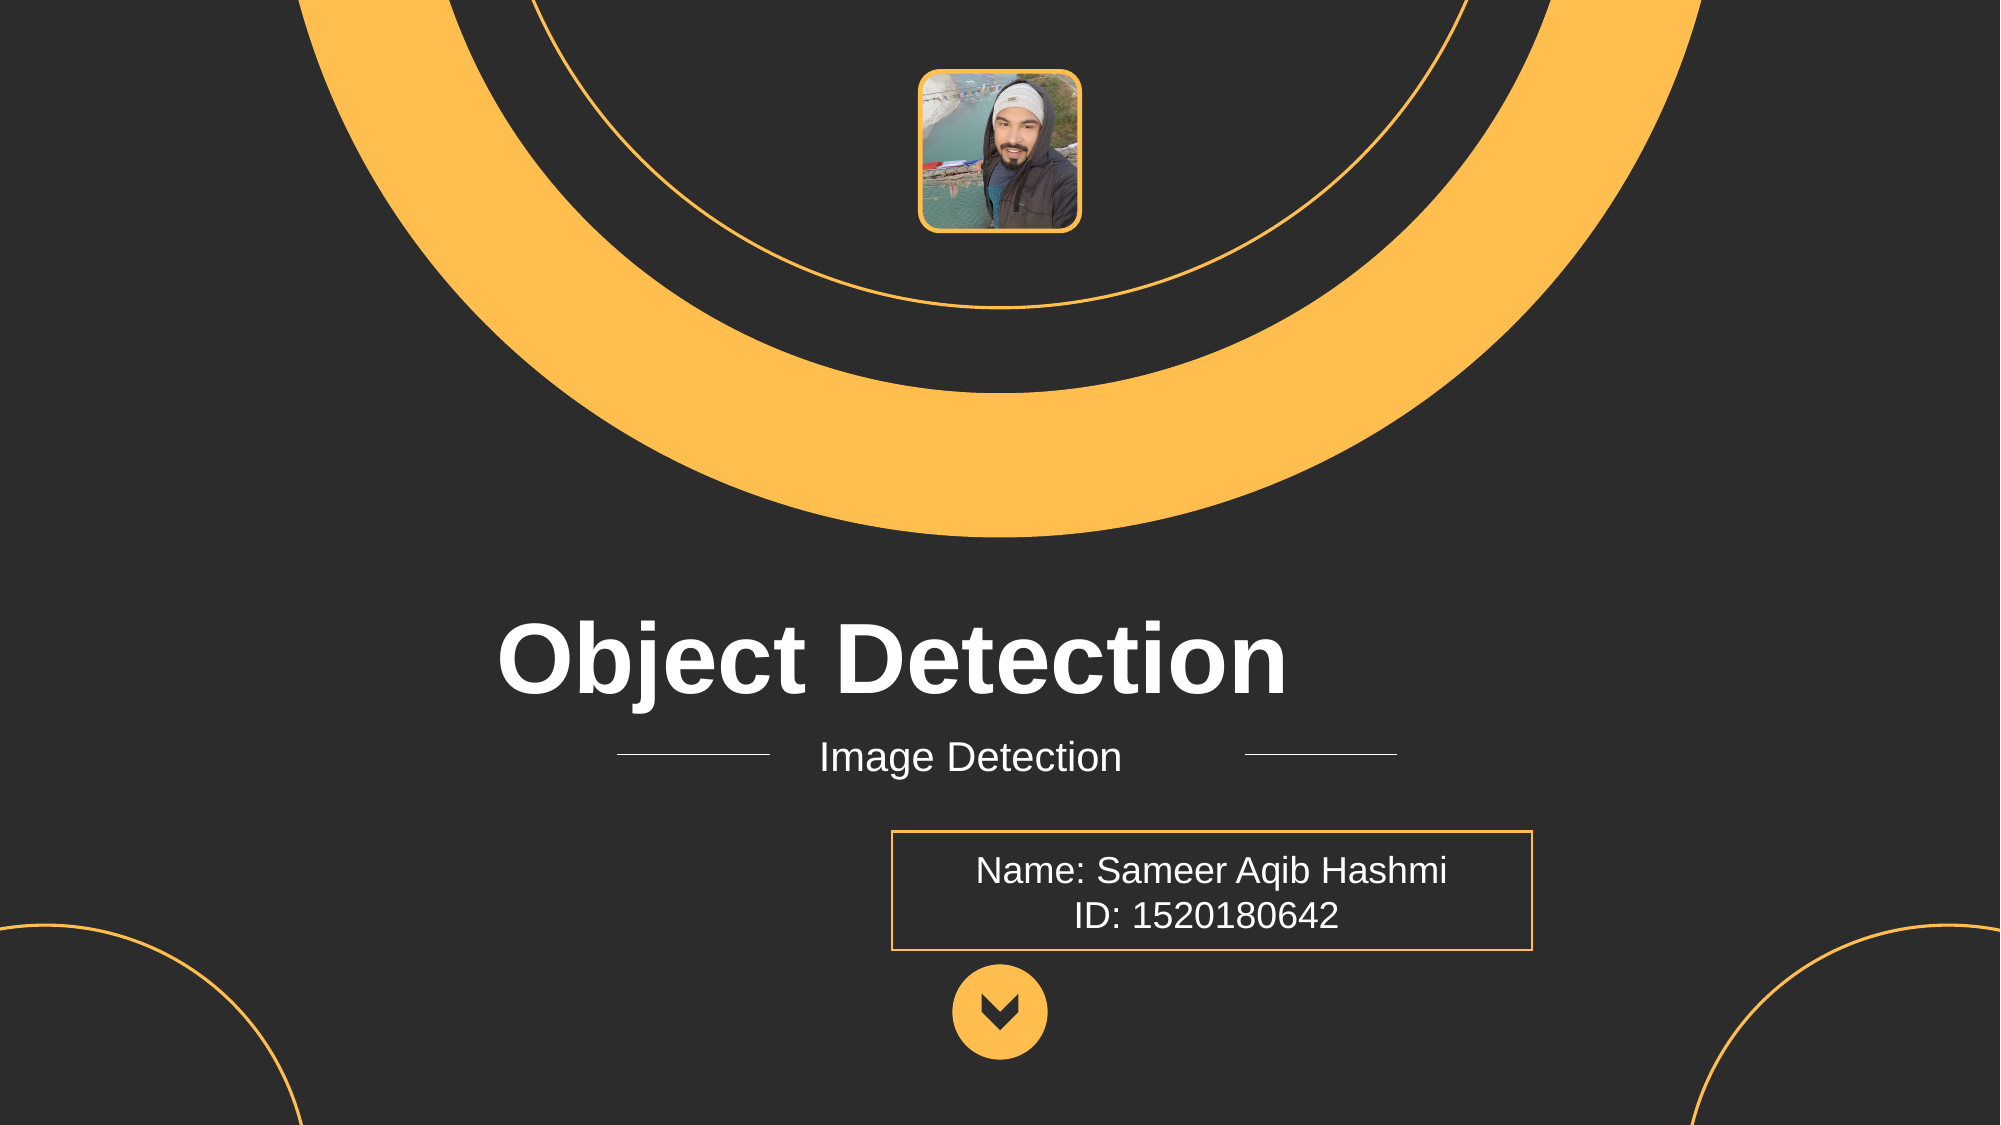

Object Detection
Image Detection
Name: Sameer Aqib Hashmi
ID: 1520180642